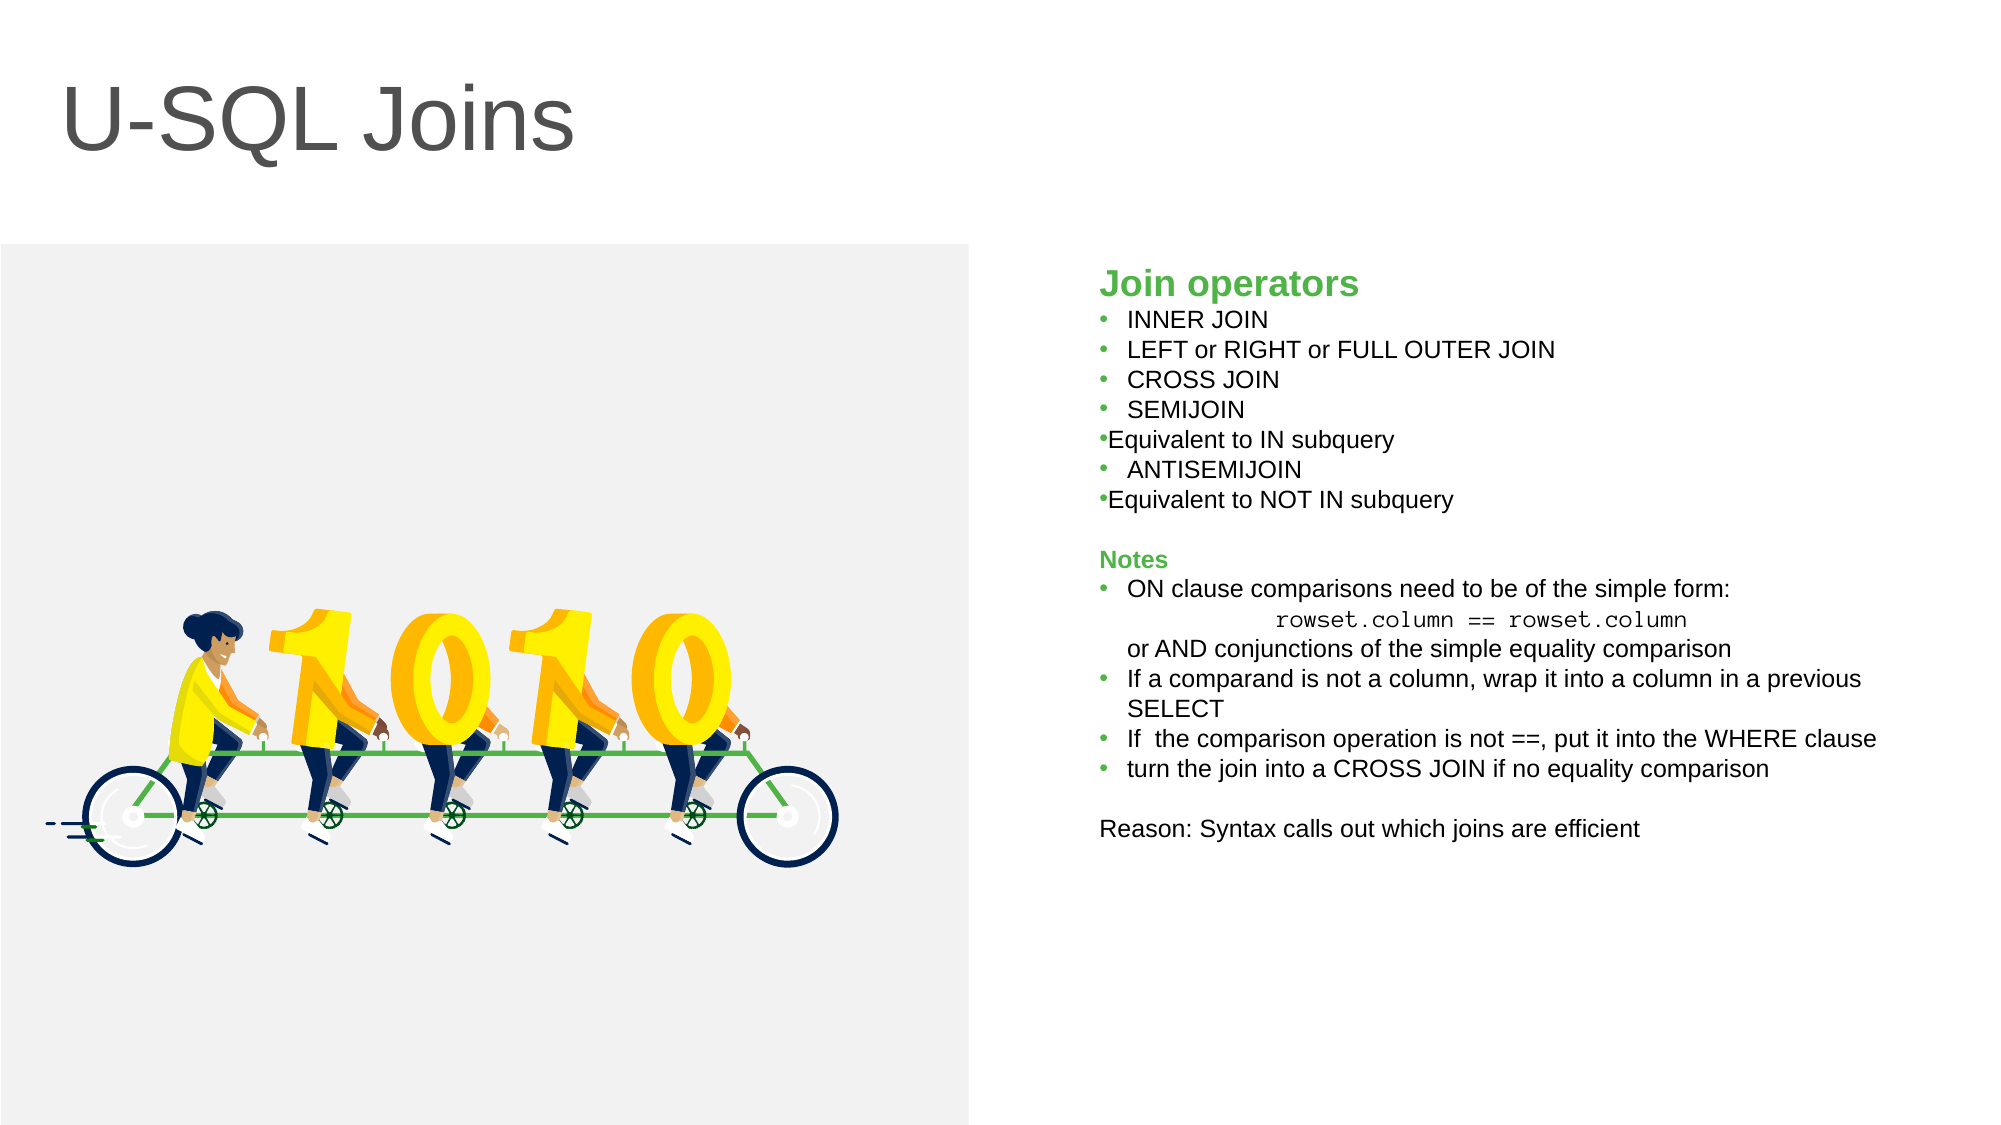

# U-SQL Joins
Join operators
INNER JOIN
LEFT or RIGHT or FULL OUTER JOIN
CROSS JOIN
SEMIJOIN
Equivalent to IN subquery
ANTISEMIJOIN
Equivalent to NOT IN subquery

Notes
ON clause comparisons need to be of the simple form:
	rowset.column == rowset.column
or AND conjunctions of the simple equality comparison
If a comparand is not a column, wrap it into a column in a previous SELECT
If  the comparison operation is not ==, put it into the WHERE clause
turn the join into a CROSS JOIN if no equality comparison

Reason: Syntax calls out which joins are efficient